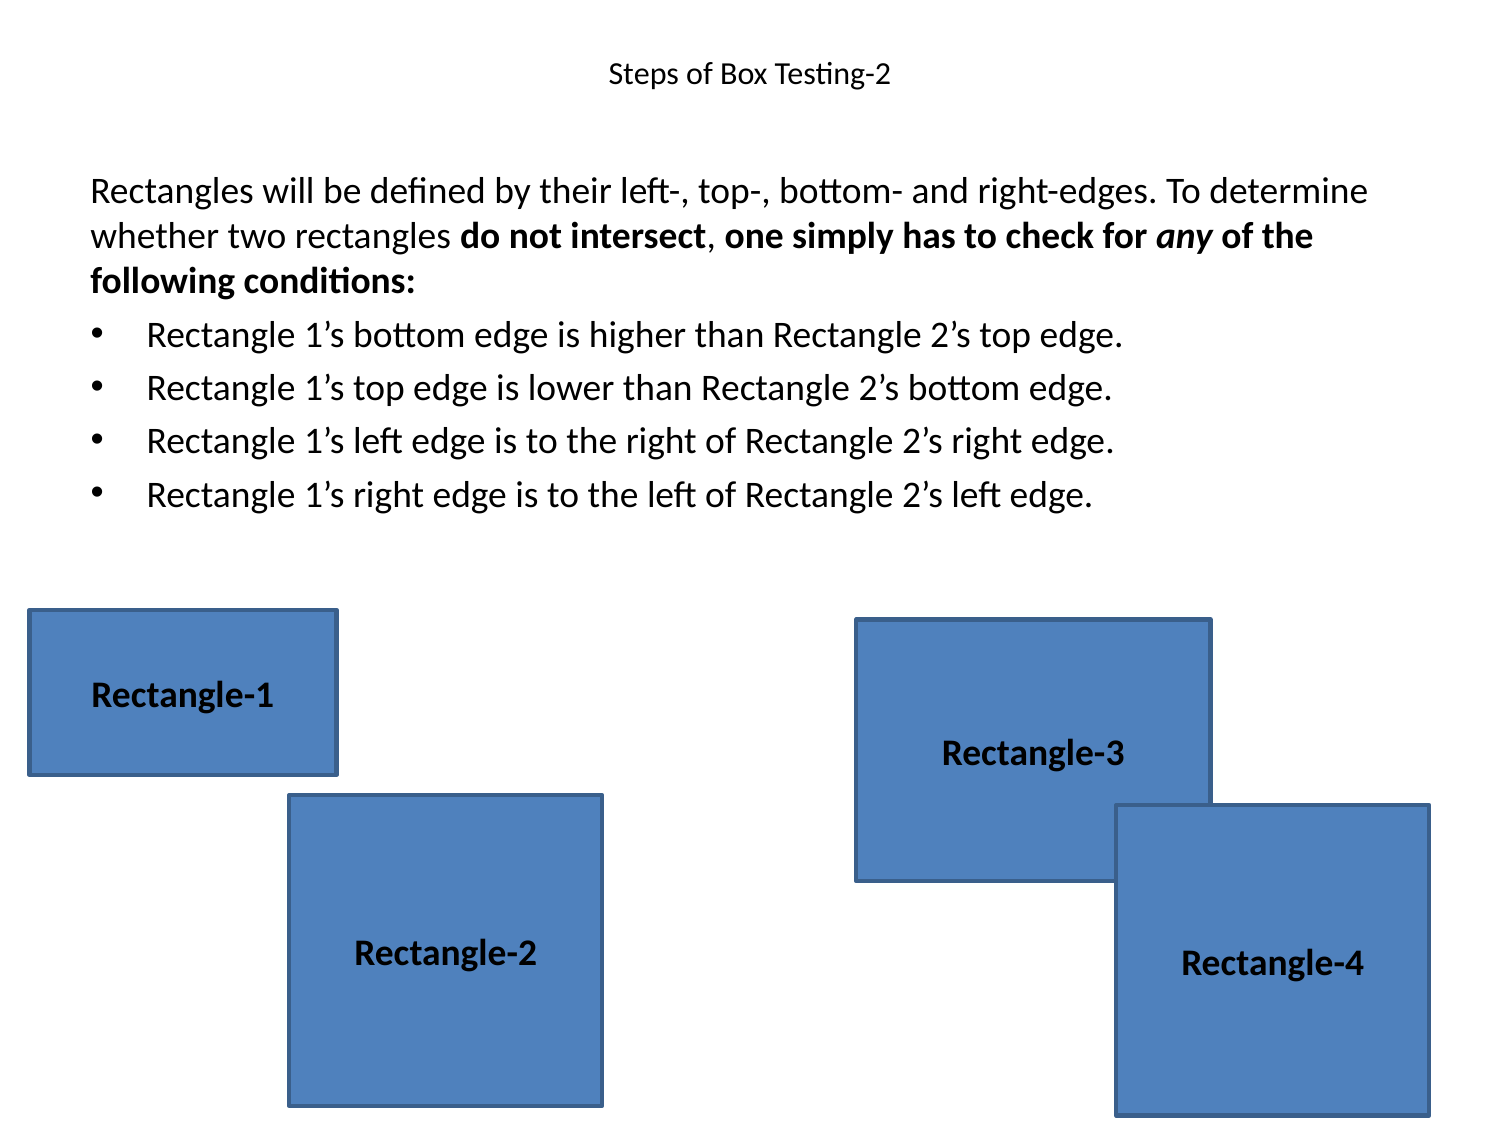

Steps of Box Testing-2
Rectangles will be defined by their left-, top-, bottom- and right-edges. To determine whether two rectangles do not intersect, one simply has to check for any of the following conditions:
Rectangle 1’s bottom edge is higher than Rectangle 2’s top edge.
Rectangle 1’s top edge is lower than Rectangle 2’s bottom edge.
Rectangle 1’s left edge is to the right of Rectangle 2’s right edge.
Rectangle 1’s right edge is to the left of Rectangle 2’s left edge.
Rectangle-1
Rectangle-2
Rectangle-3
Rectangle-4